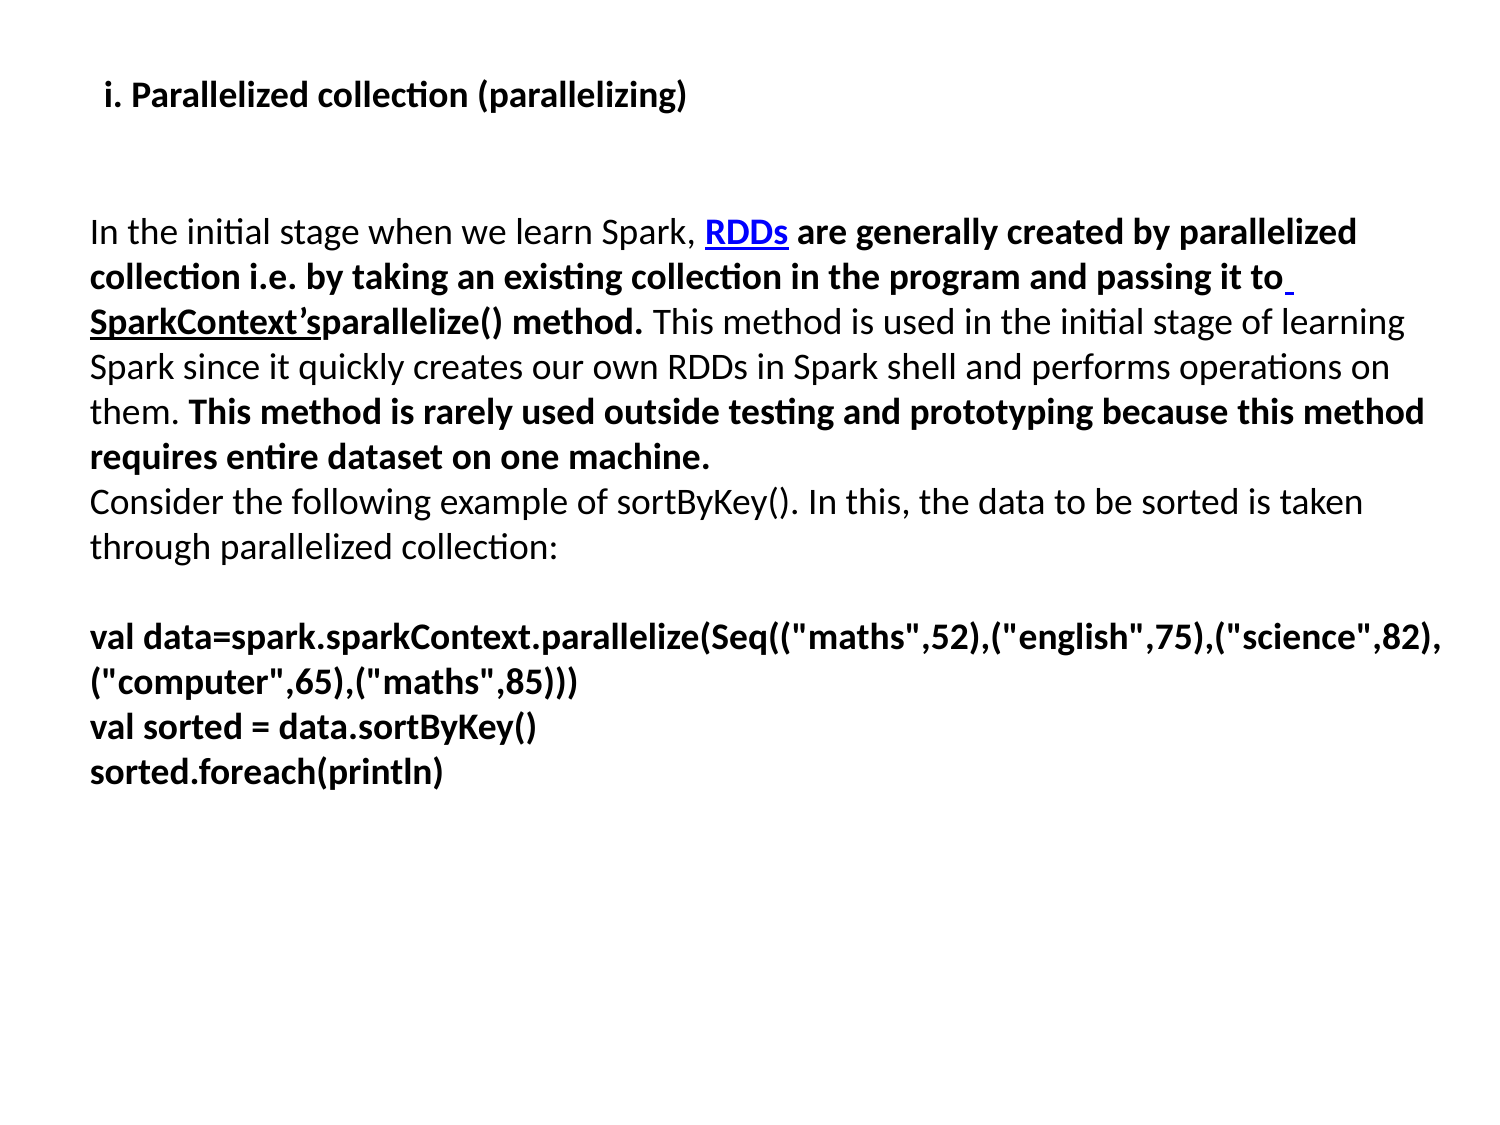

i. Parallelized collection (parallelizing)
In the initial stage when we learn Spark, RDDs are generally created by parallelized collection i.e. by taking an existing collection in the program and passing it to SparkContext’sparallelize() method. This method is used in the initial stage of learning Spark since it quickly creates our own RDDs in Spark shell and performs operations on them. This method is rarely used outside testing and prototyping because this method requires entire dataset on one machine.
Consider the following example of sortByKey(). In this, the data to be sorted is taken through parallelized collection:
val data=spark.sparkContext.parallelize(Seq(("maths",52),("english",75),("science",82), ("computer",65),("maths",85)))
val sorted = data.sortByKey()
sorted.foreach(println)